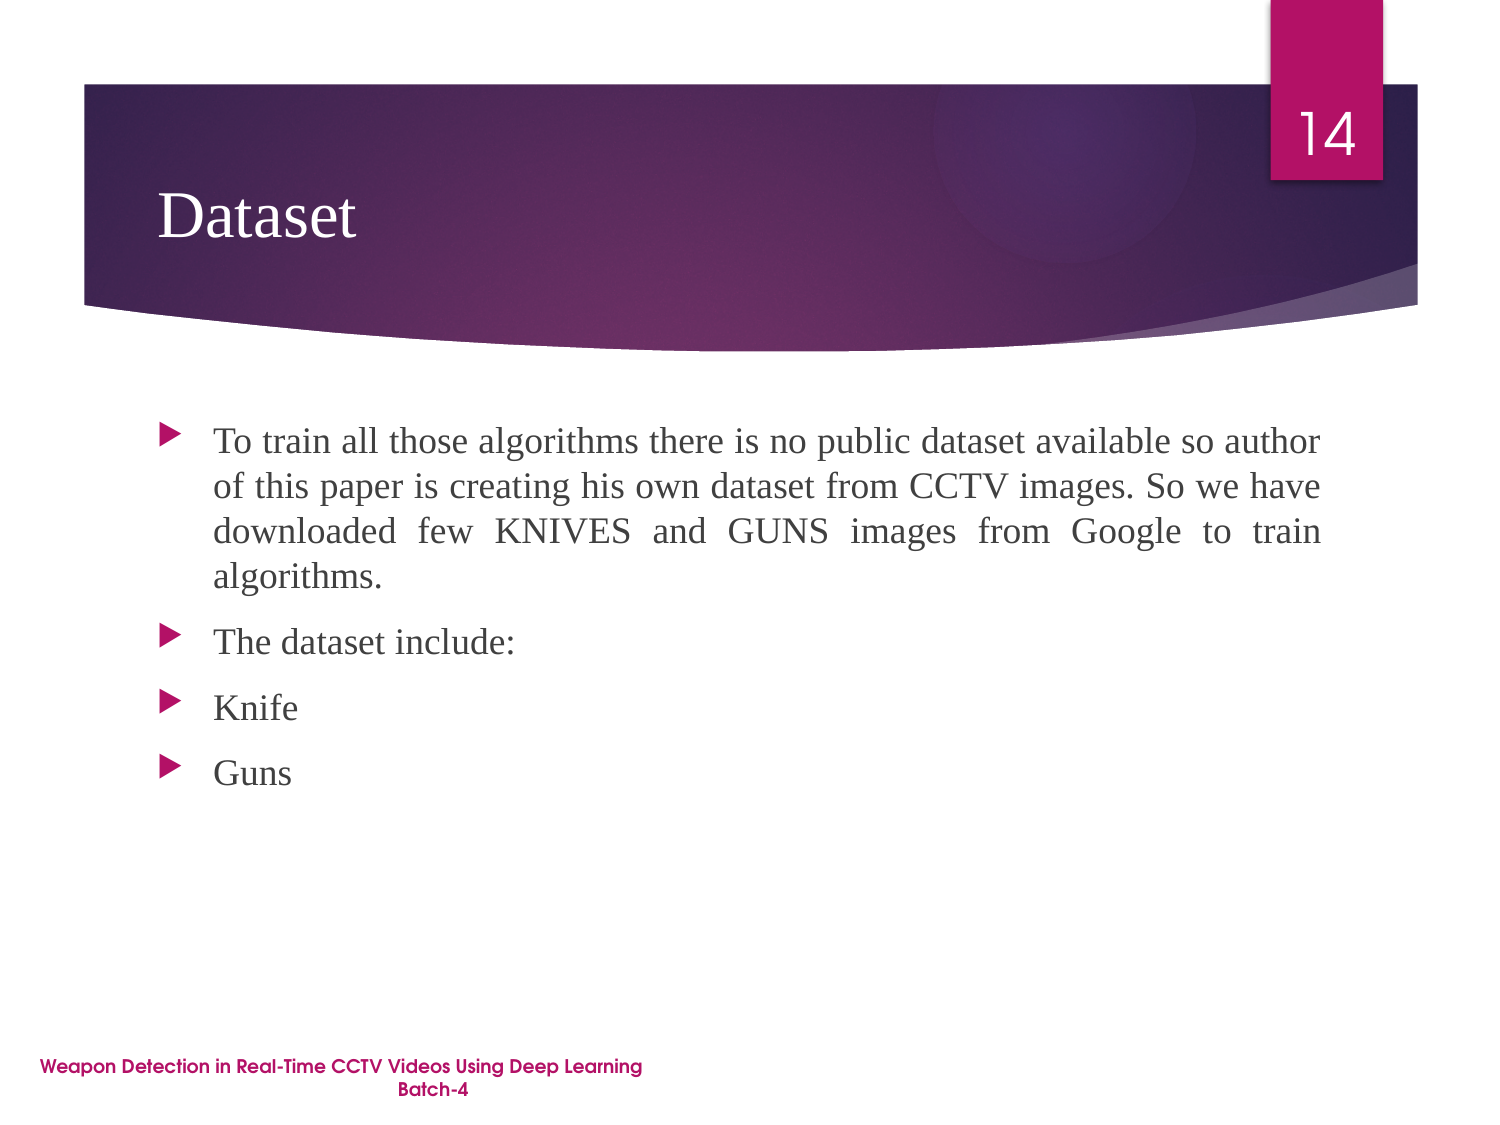

14
# Dataset
To train all those algorithms there is no public dataset available so author of this paper is creating his own dataset from CCTV images. So we have downloaded few KNIVES and GUNS images from Google to train algorithms.
The dataset include:
Knife
Guns
Weapon Detection in Real-Time CCTV Videos Using Deep Learning                  			    				           Batch-4